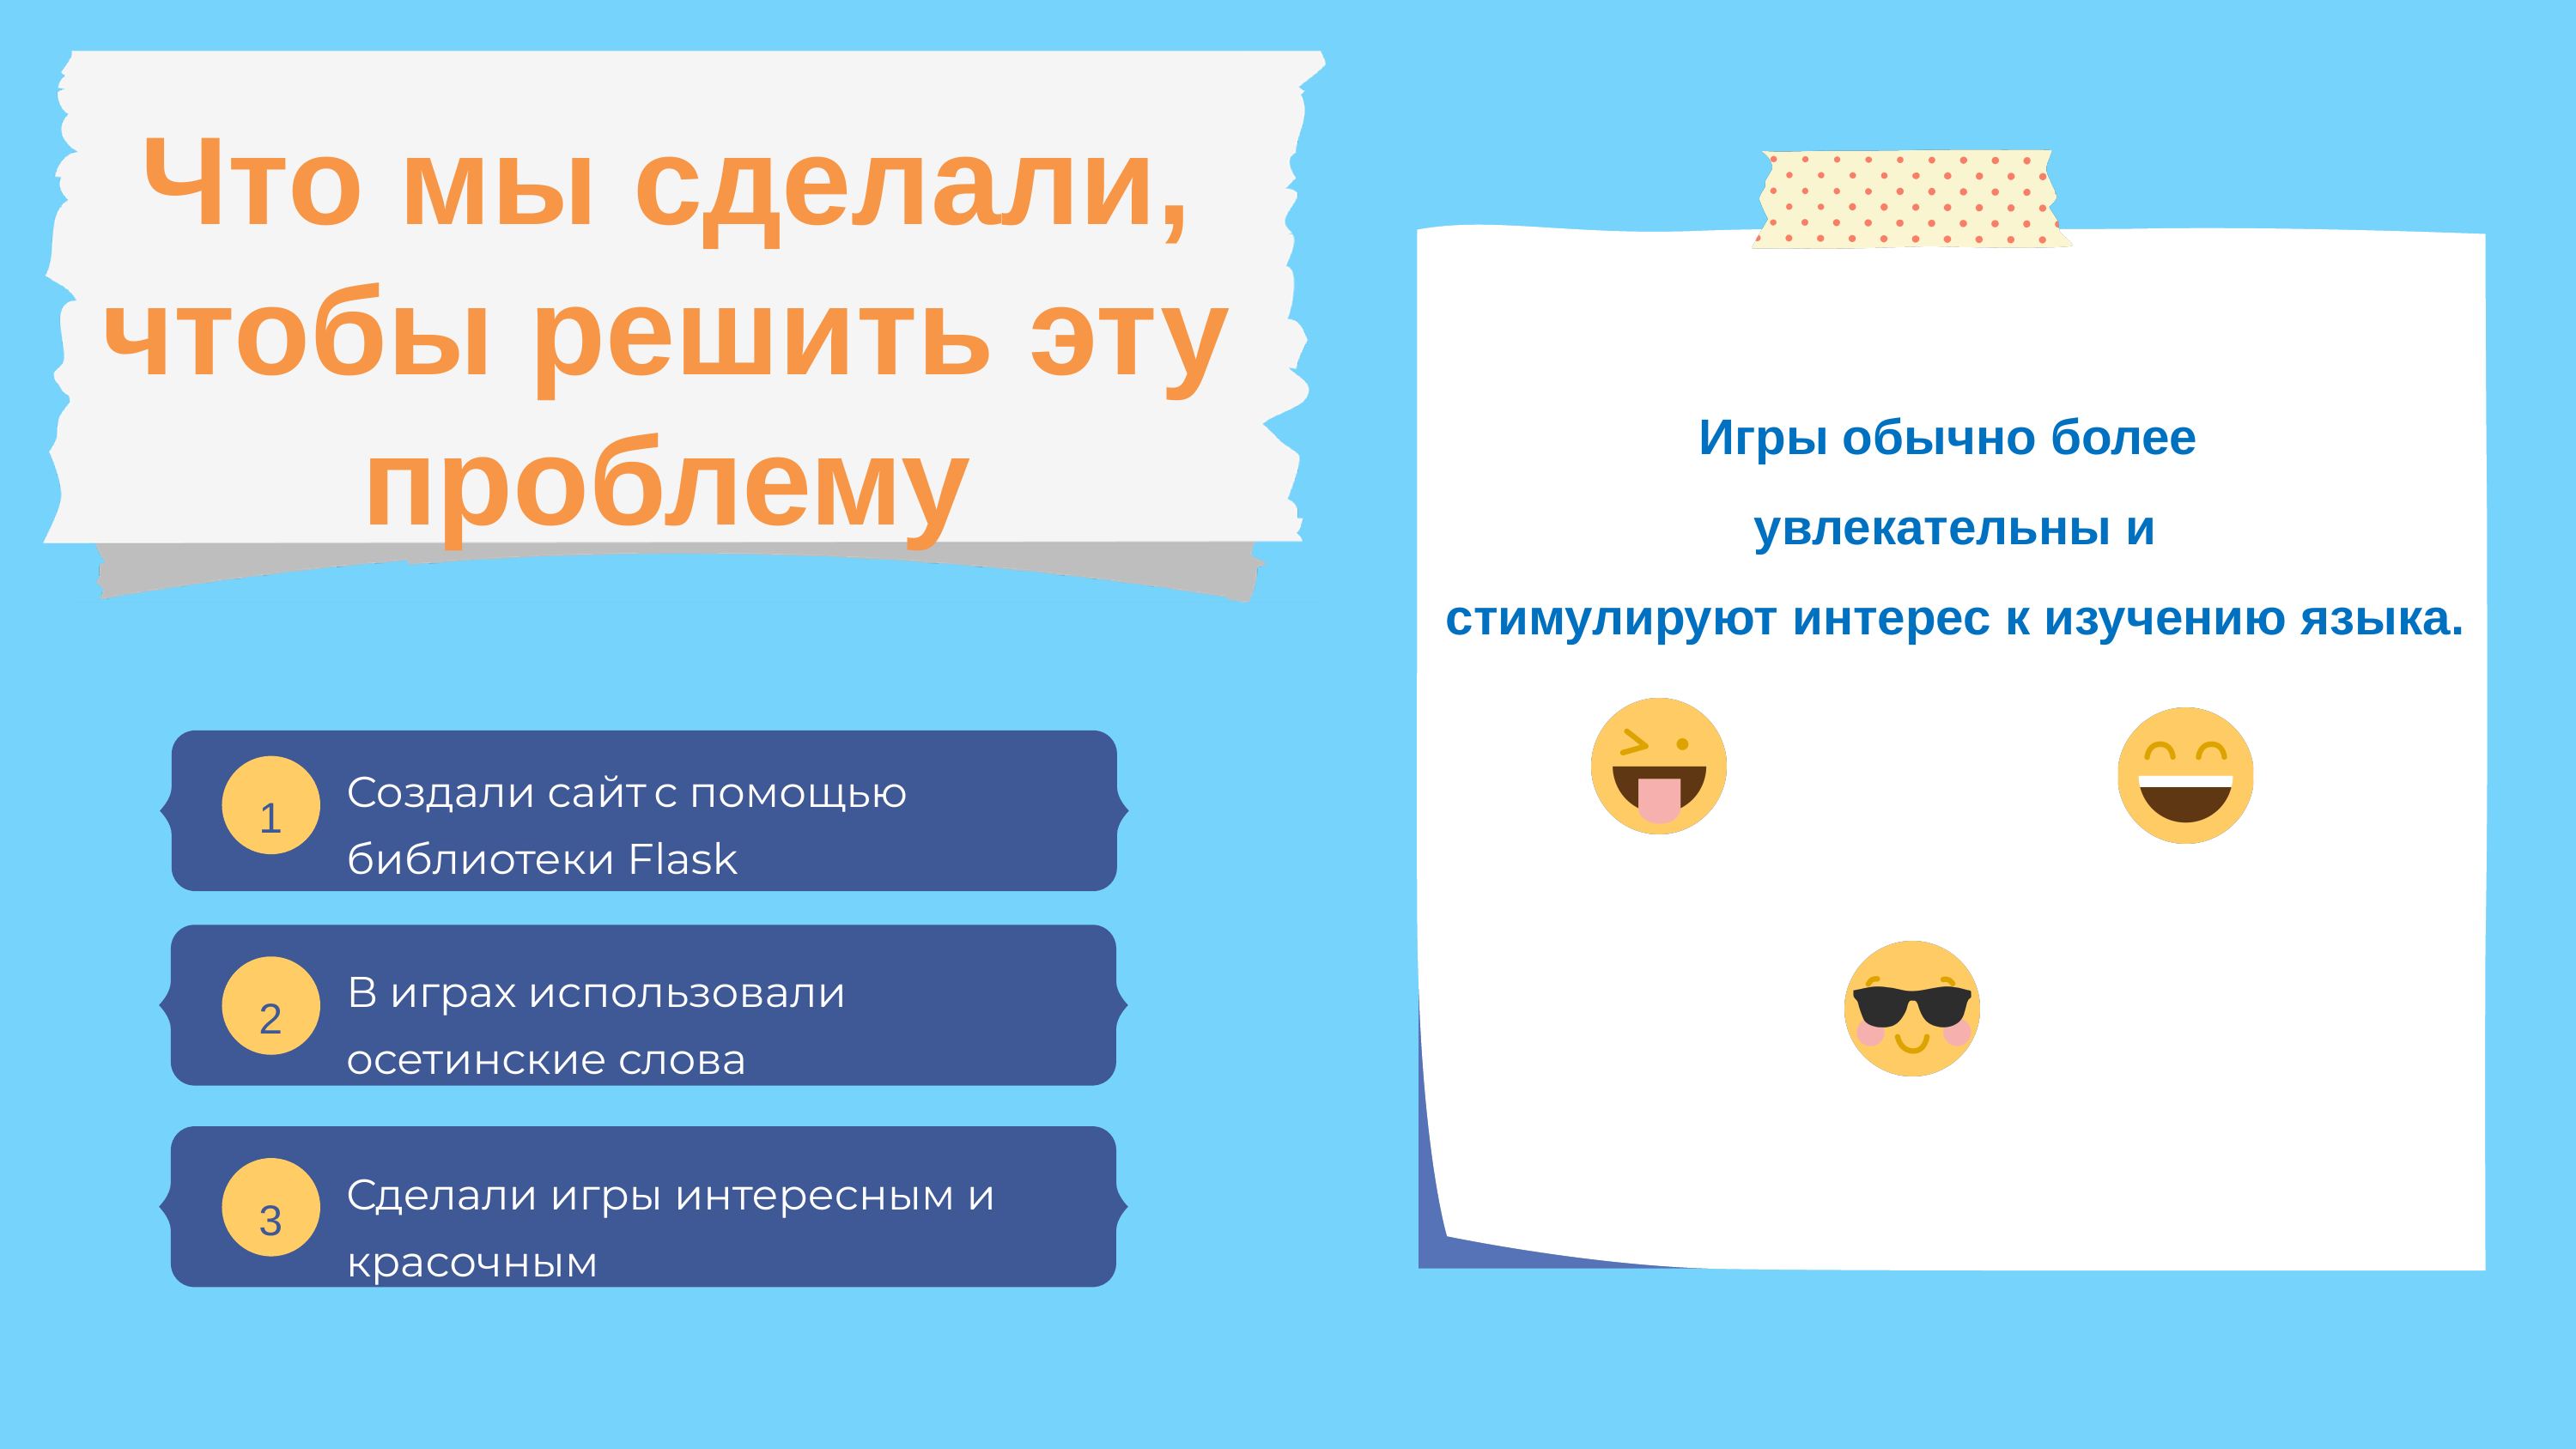

Что мы сделали, чтобы решить эту проблему

Игры обычно более
 увлекательны и
 стимулируют интерес к изучению языка.

Создали сайт с помощью библиотеки Flask

1

В играх использовали осетинские слова

2

Сделали игры интересным и красочным

3